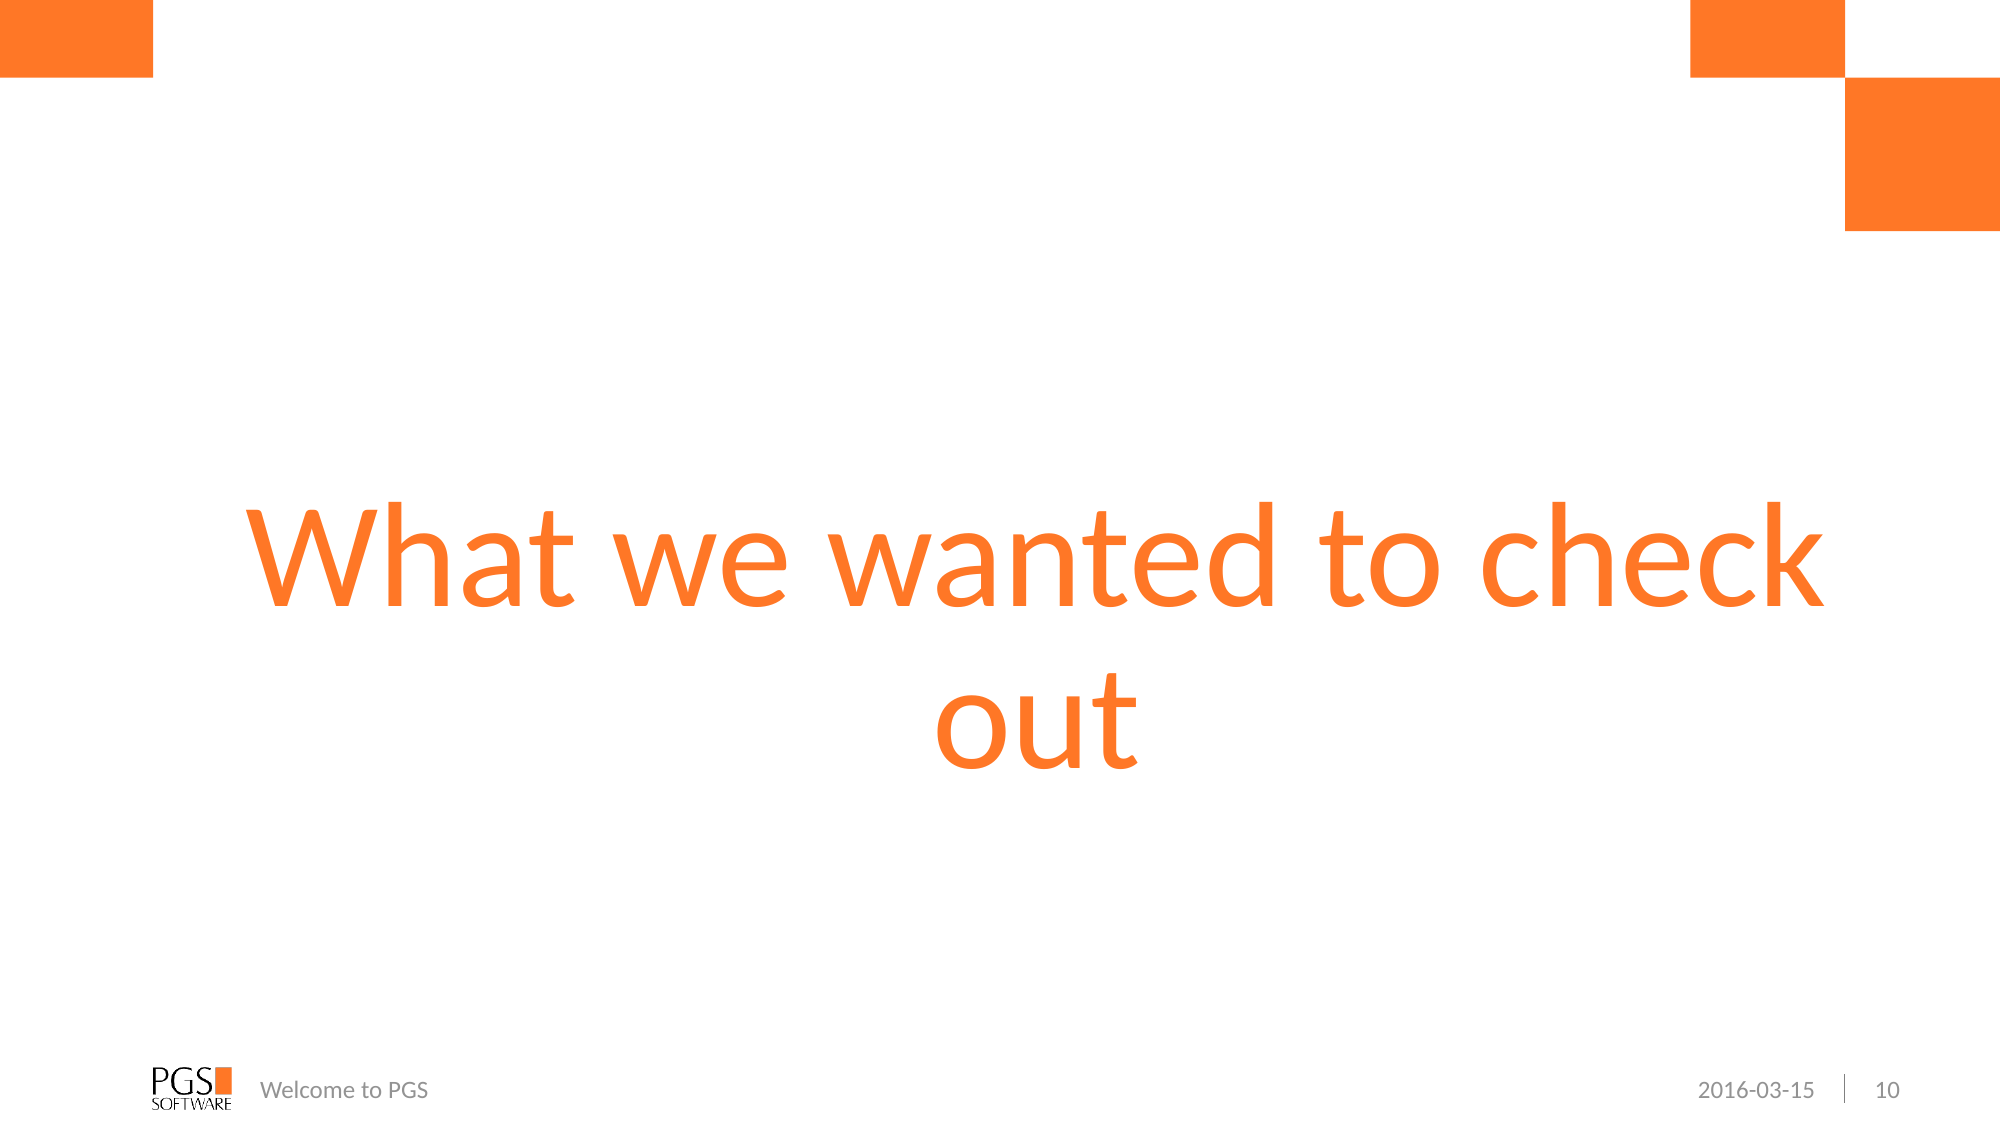

#
What we wanted to check out
Welcome to PGS
2016-03-15
10